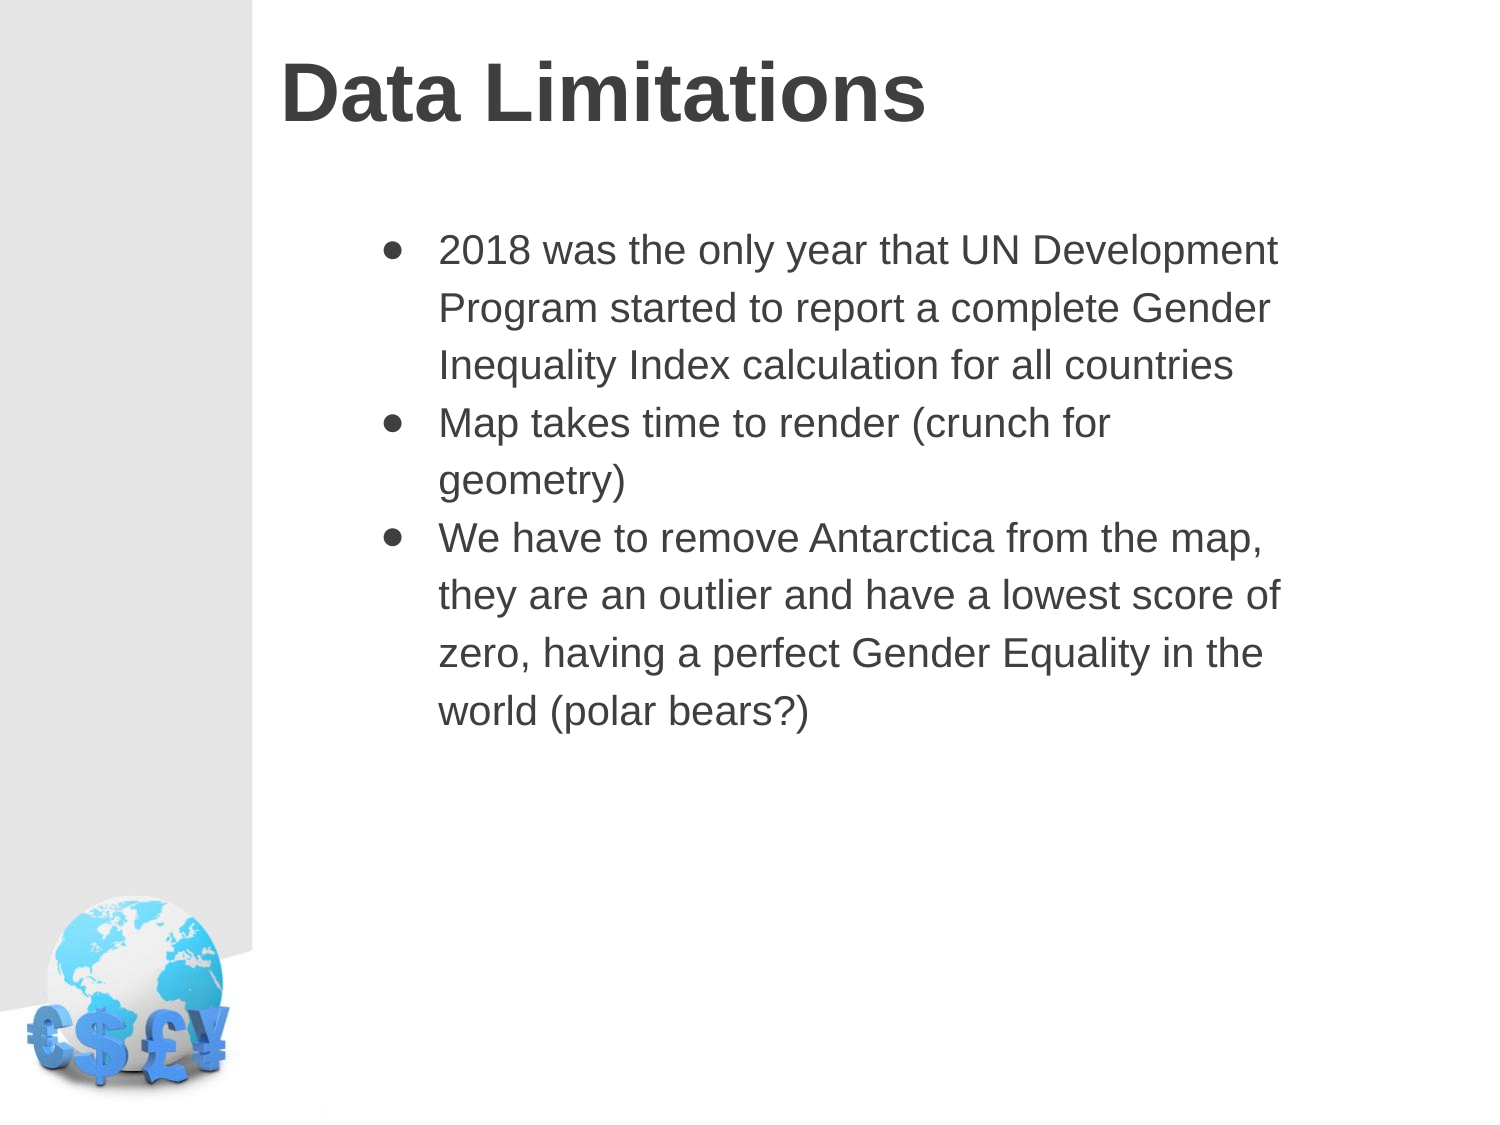

# Data Limitations
2018 was the only year that UN Development Program started to report a complete Gender Inequality Index calculation for all countries
Map takes time to render (crunch for geometry)
We have to remove Antarctica from the map, they are an outlier and have a lowest score of zero, having a perfect Gender Equality in the world (polar bears?)